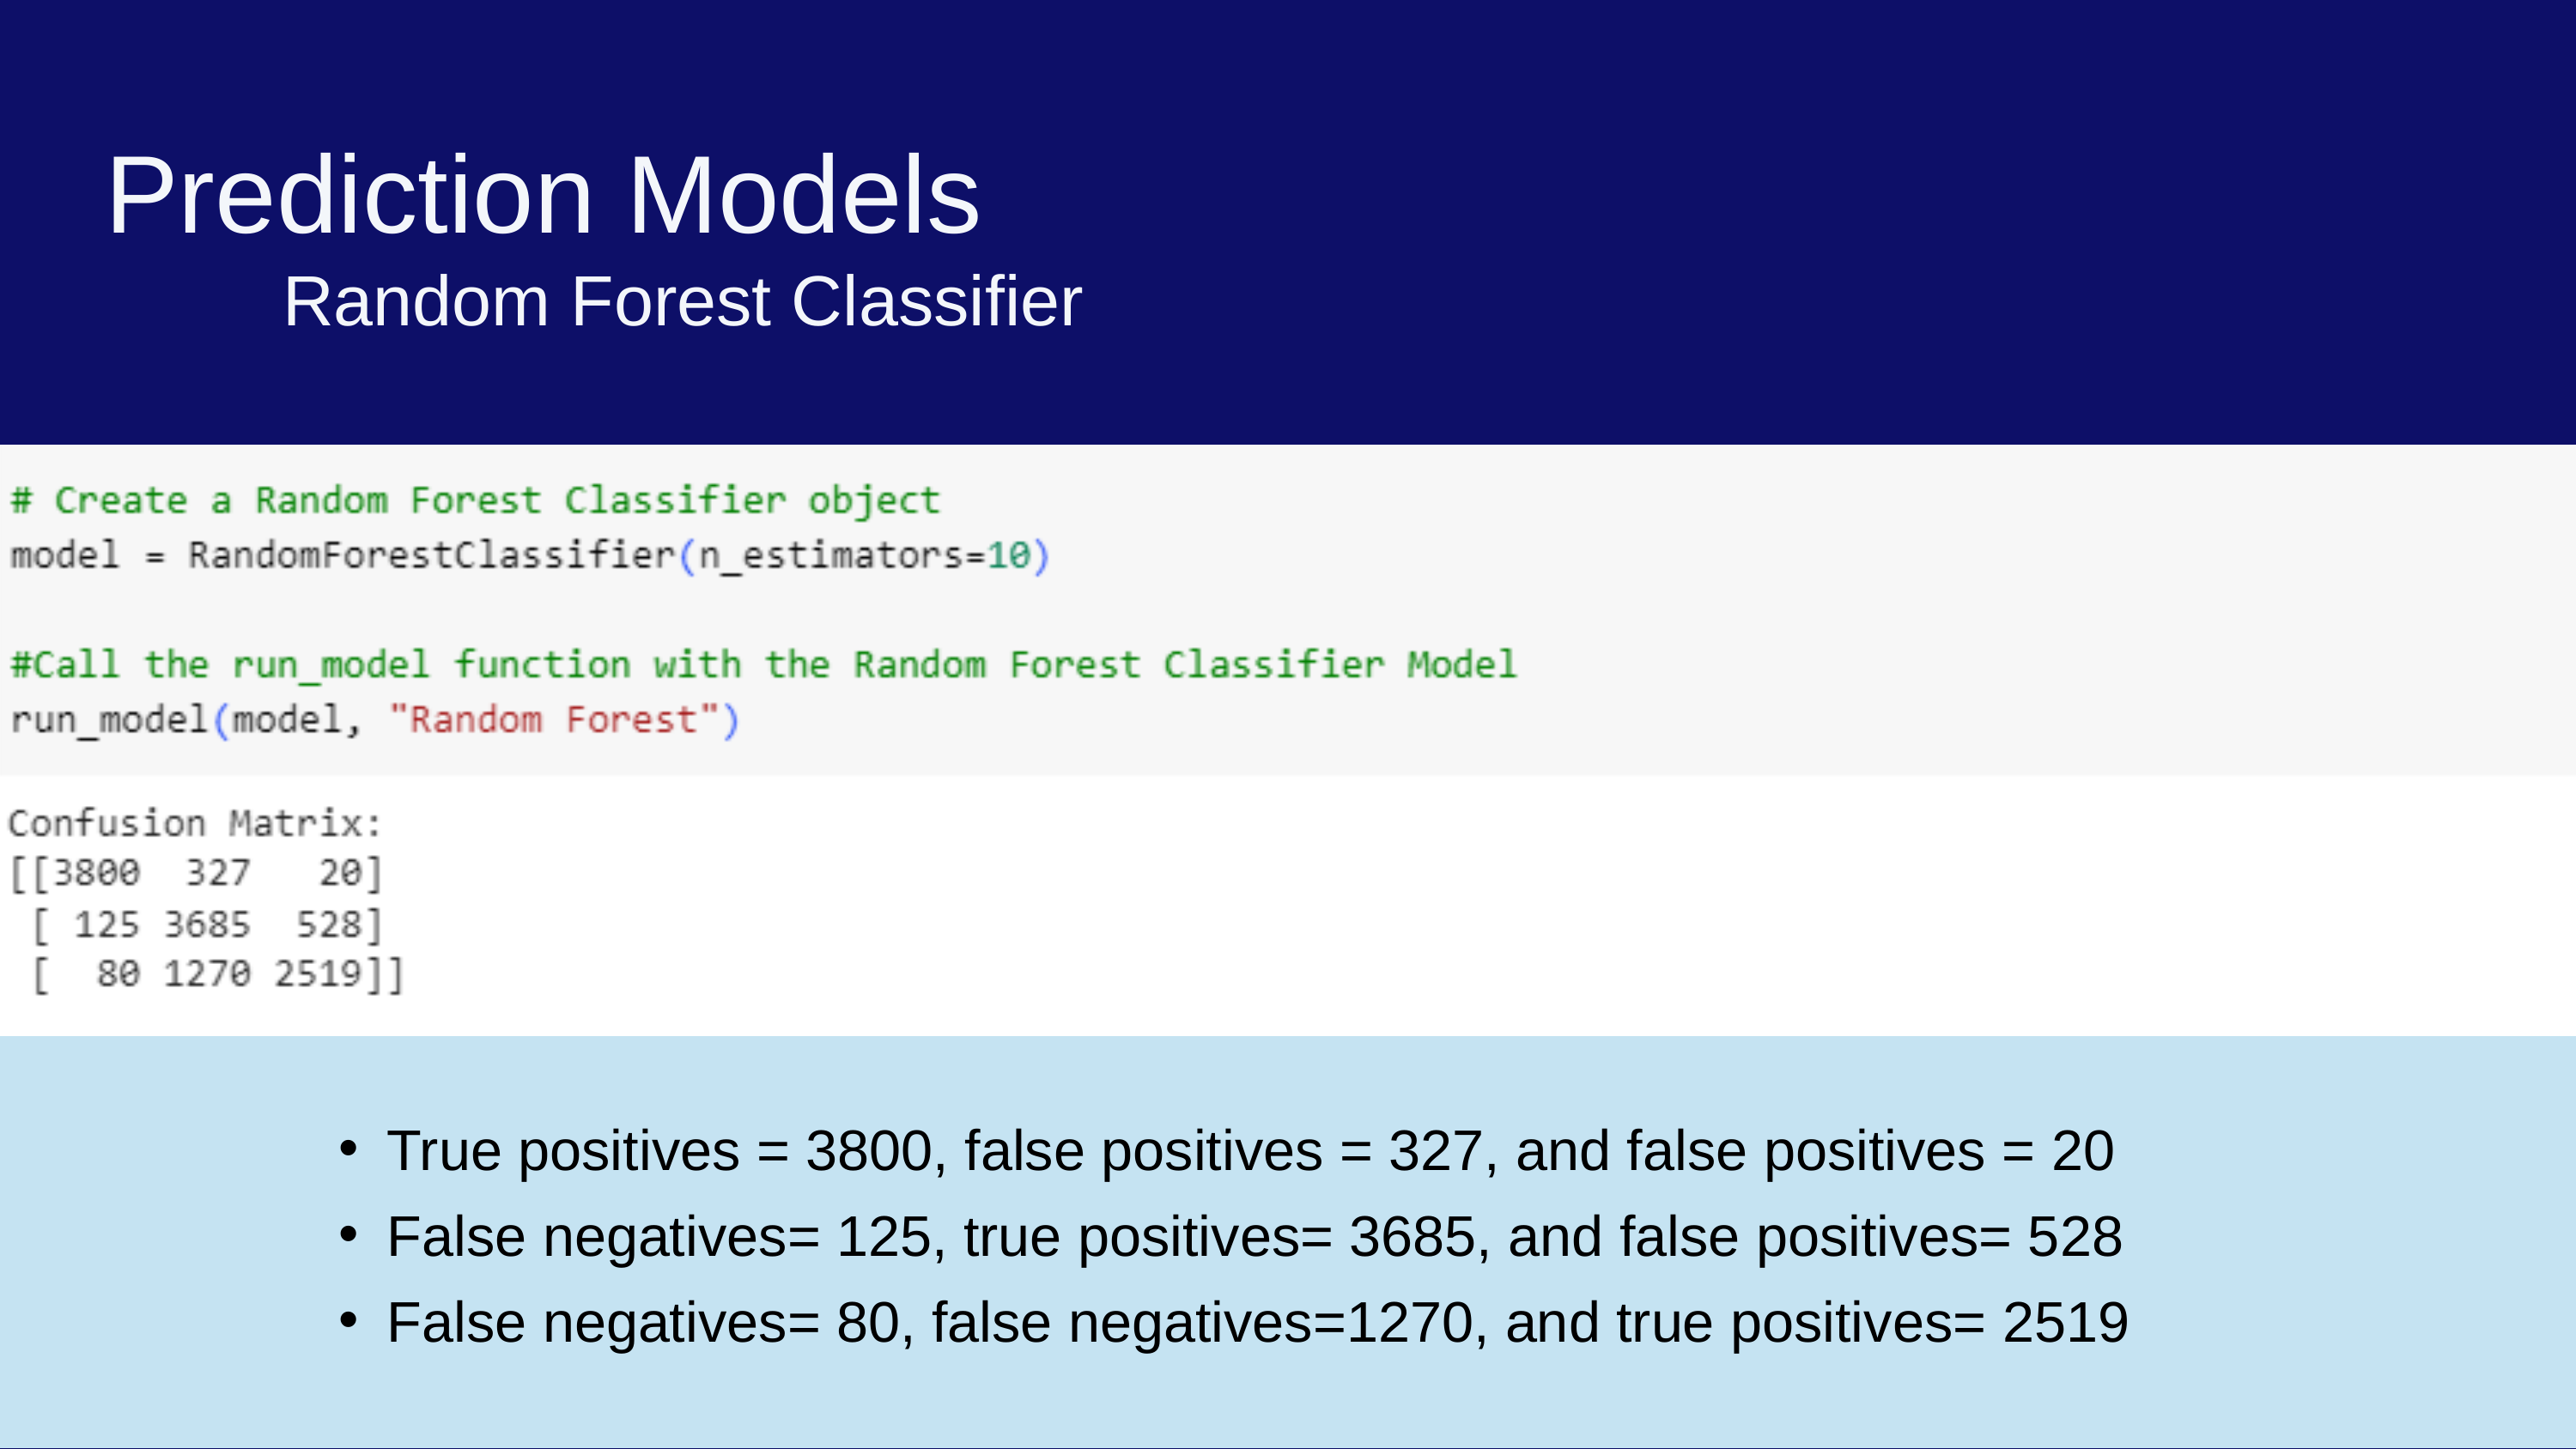

Prediction Models
         Random Forest Classifier

True positives = 3800, false positives = 327, and false positives = 20
False negatives= 125, true positives= 3685, and false positives= 528
False negatives= 80, false negatives=1270, and true positives= 2519